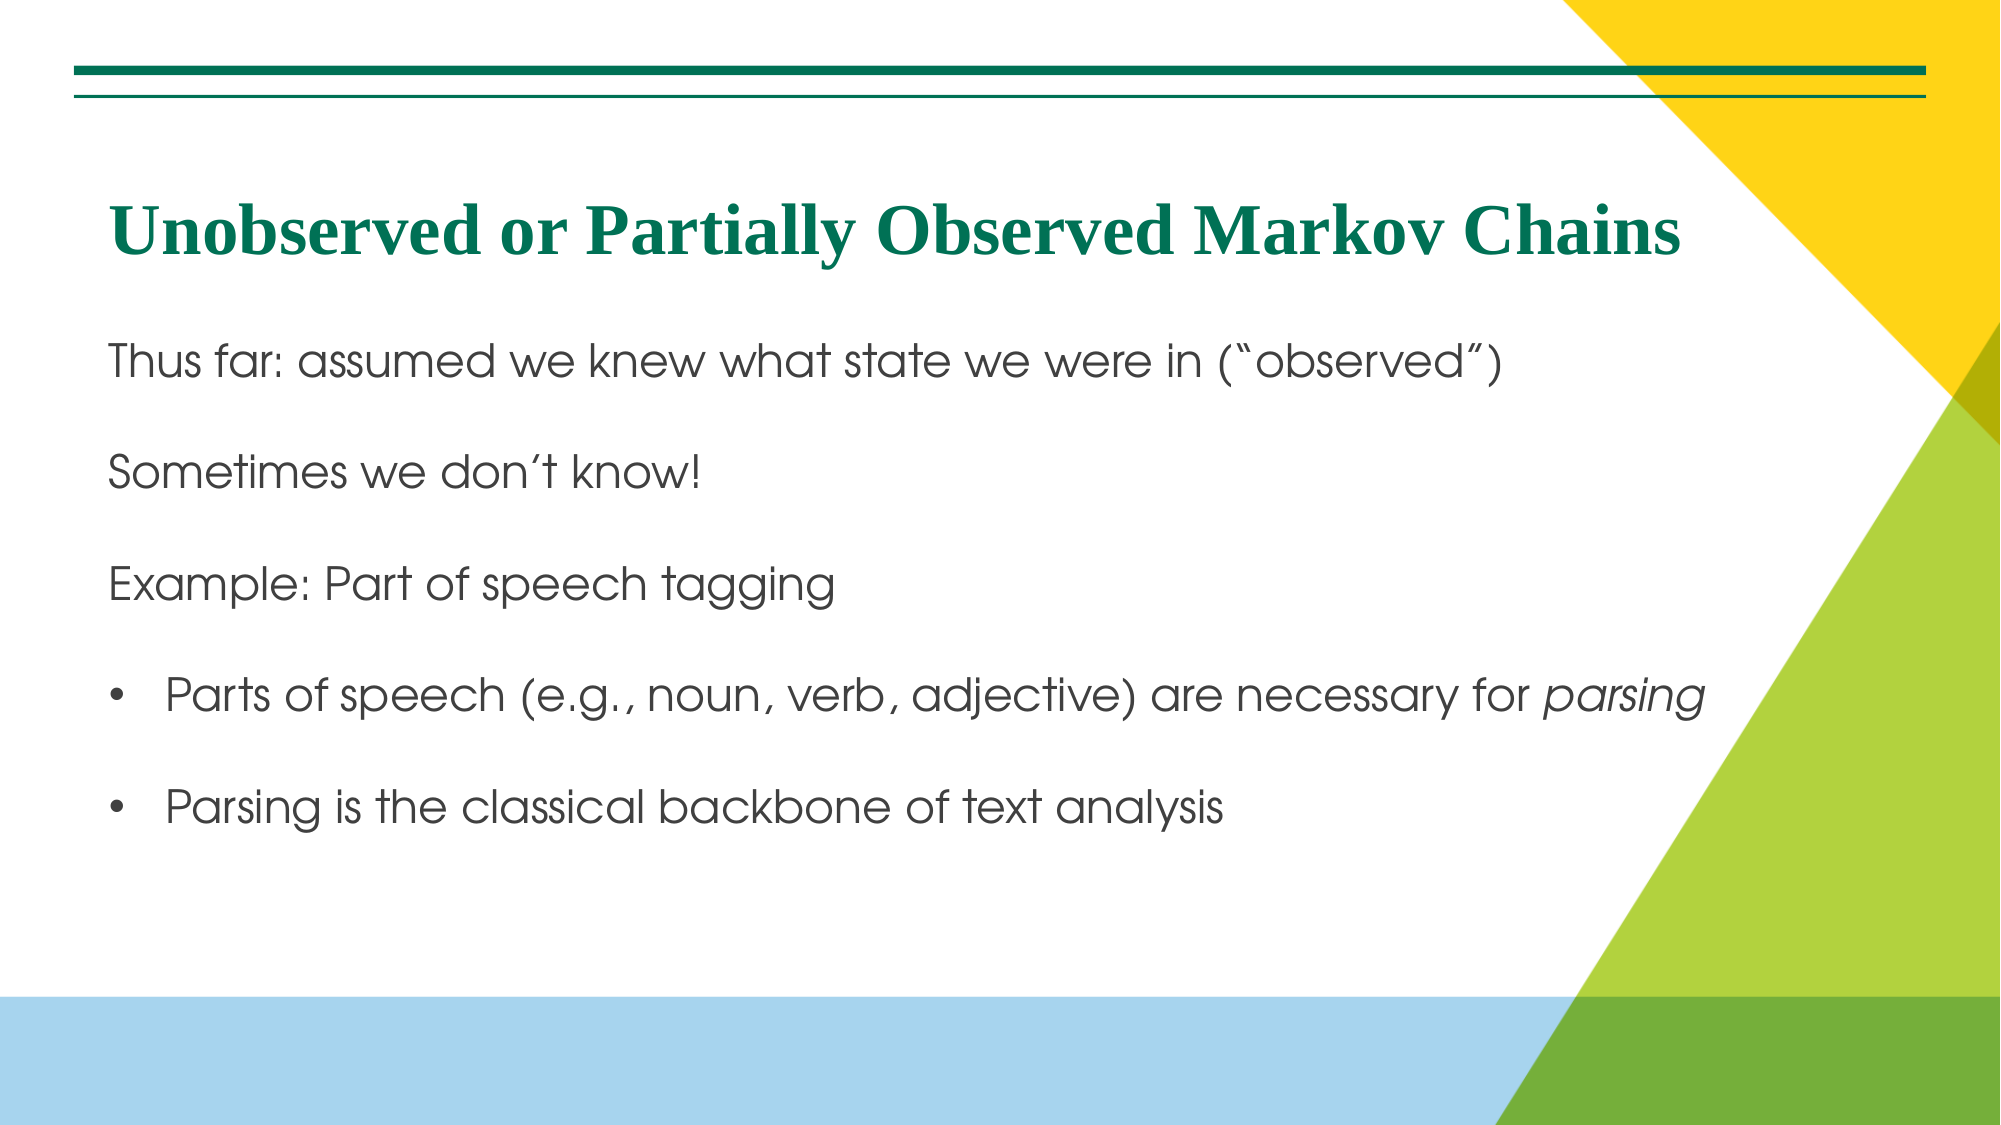

# Unobserved or Partially Observed Markov Chains
Thus far: assumed we knew what state we were in (“observed”)
Sometimes we don’t know!
Example: Part of speech tagging
Parts of speech (e.g., noun, verb, adjective) are necessary for parsing
Parsing is the classical backbone of text analysis